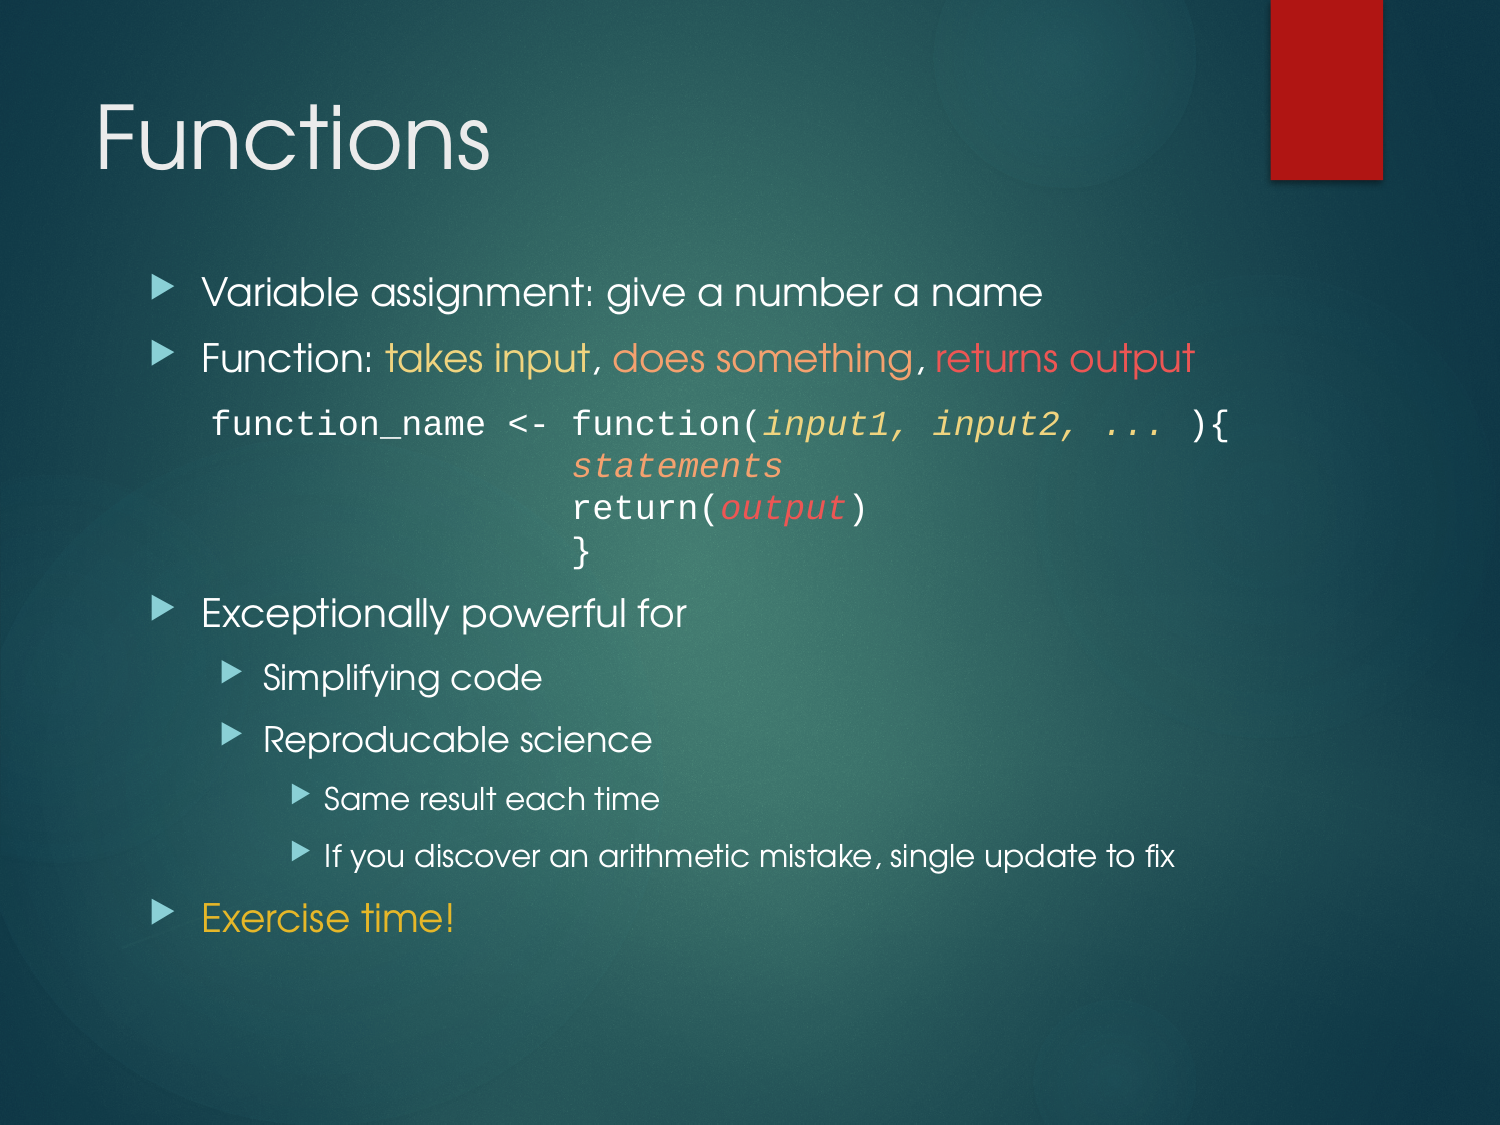

# Functions
Variable assignment: give a number a name
Function: takes input, does something, returns output
function_name <- function(input1, input2, ... ){
                 statements
                 return(output)
                 }
Exceptionally powerful for
Simplifying code
Reproducable science
Same result each time
If you discover an arithmetic mistake, single update to fix
Exercise time!